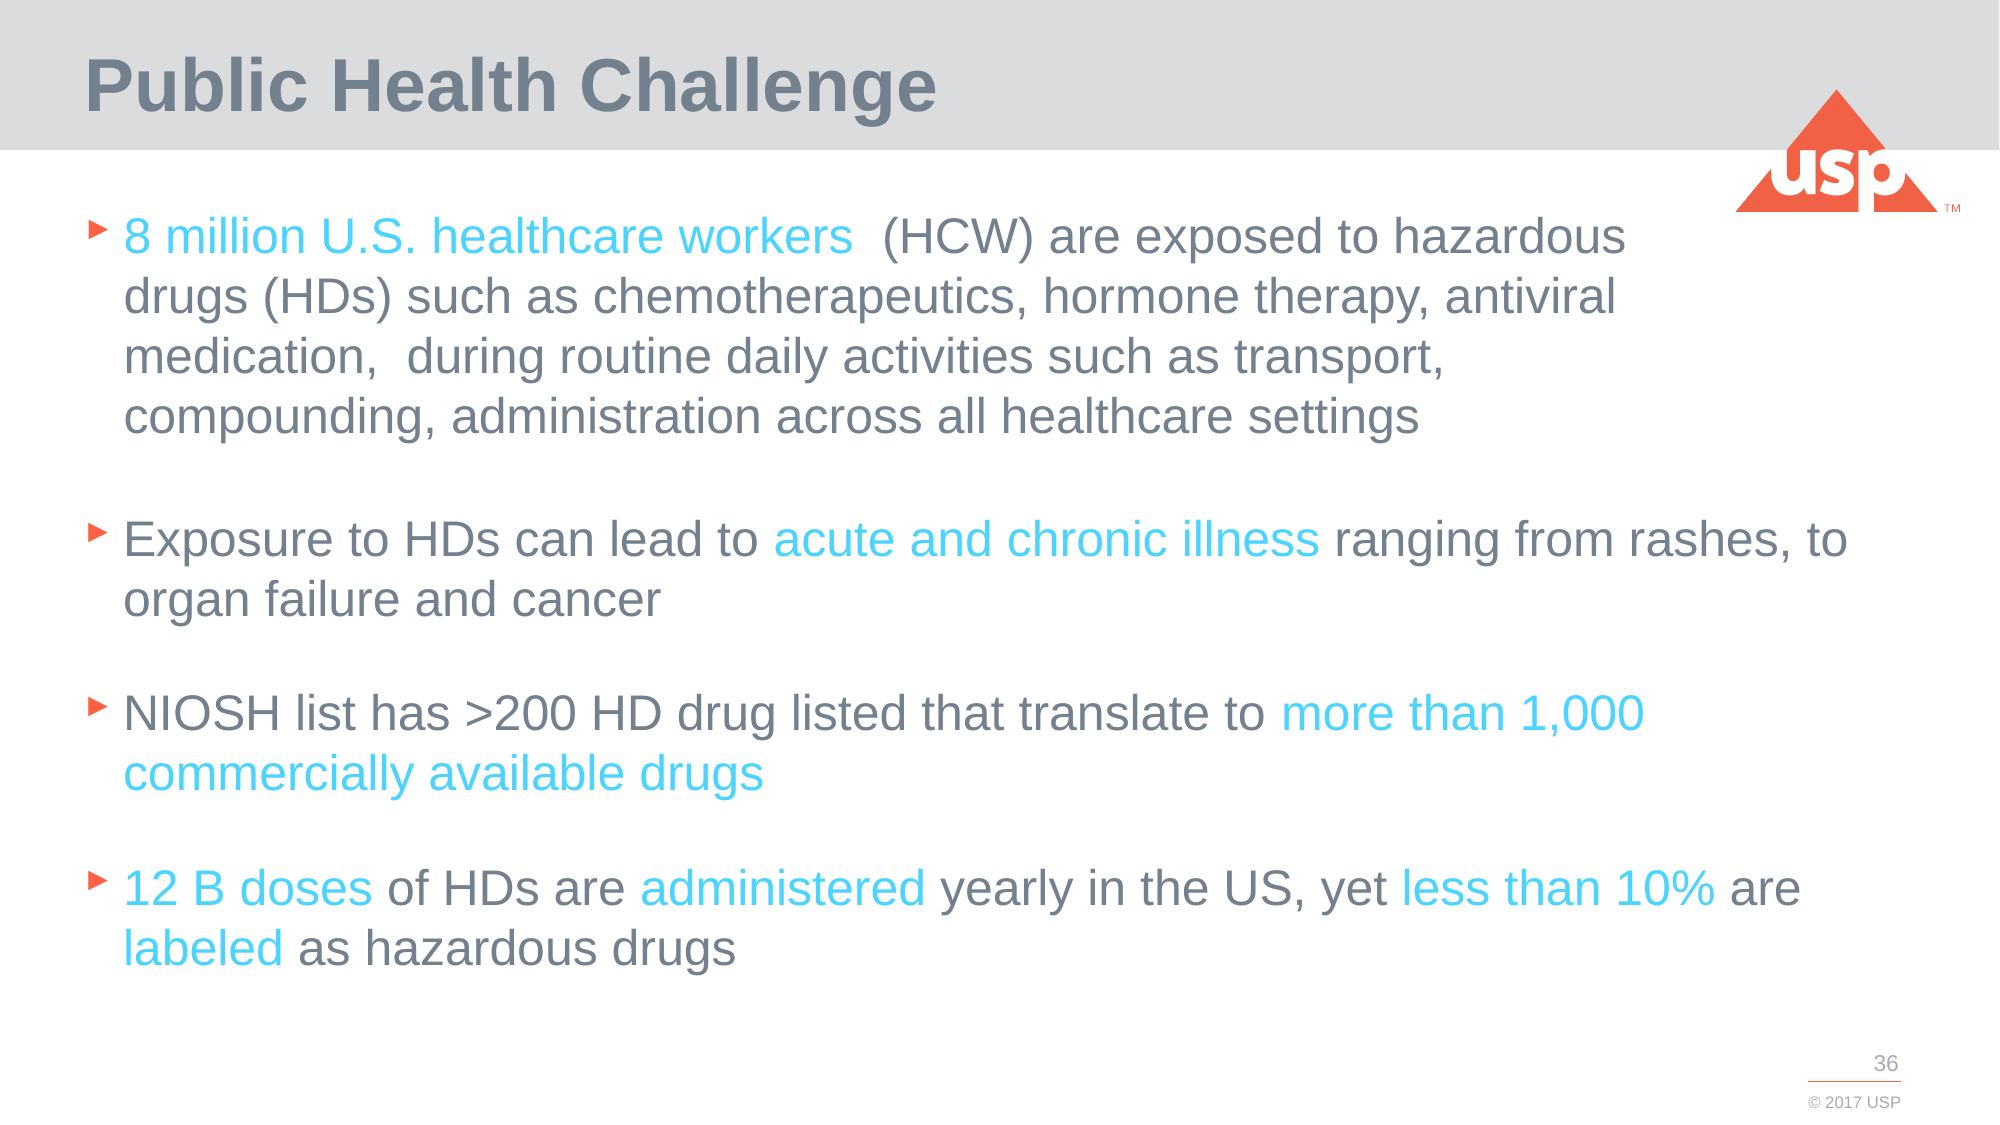

# Public Health Challenge

Exposure to HDs can lead to acute and chronic illness ranging from rashes, to organ failure and cancer
NIOSH list has >200 HD drug listed that translate to more than 1,000 commercially available drugs
12 B doses of HDs are administered yearly in the US, yet less than 10% are labeled as hazardous drugs

8 million U.S. healthcare workers  (HCW) are exposed to hazardous drugs (HDs) such as chemotherapeutics, hormone therapy, antiviral medication,  during routine daily activities such as transport, compounding, administration across all healthcare settings